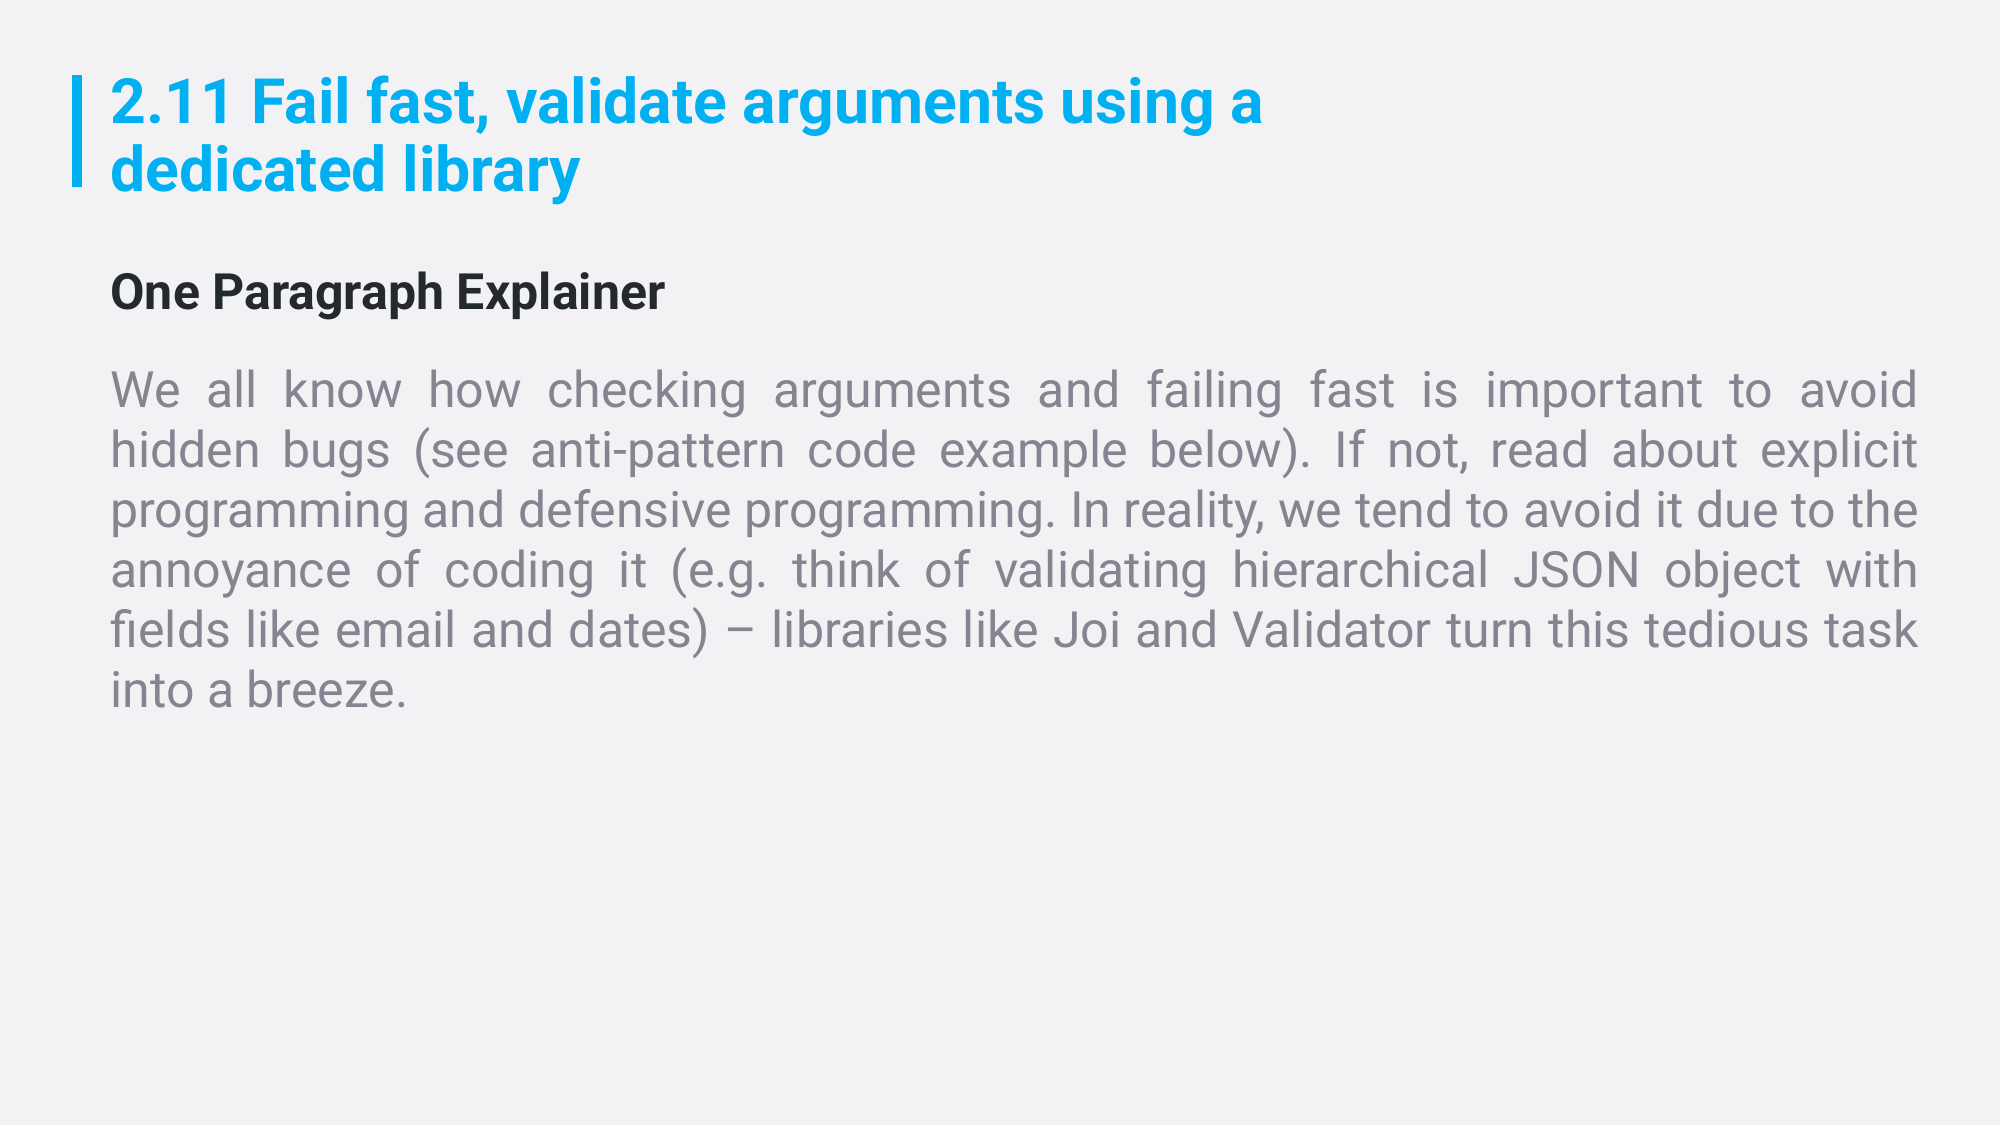

# 2.11 Fail fast, validate arguments using a dedicated library
One Paragraph Explainer
We all know how checking arguments and failing fast is important to avoid hidden bugs (see anti-pattern code example below). If not, read about explicit programming and defensive programming. In reality, we tend to avoid it due to the annoyance of coding it (e.g. think of validating hierarchical JSON object with fields like email and dates) – libraries like Joi and Validator turn this tedious task into a breeze.